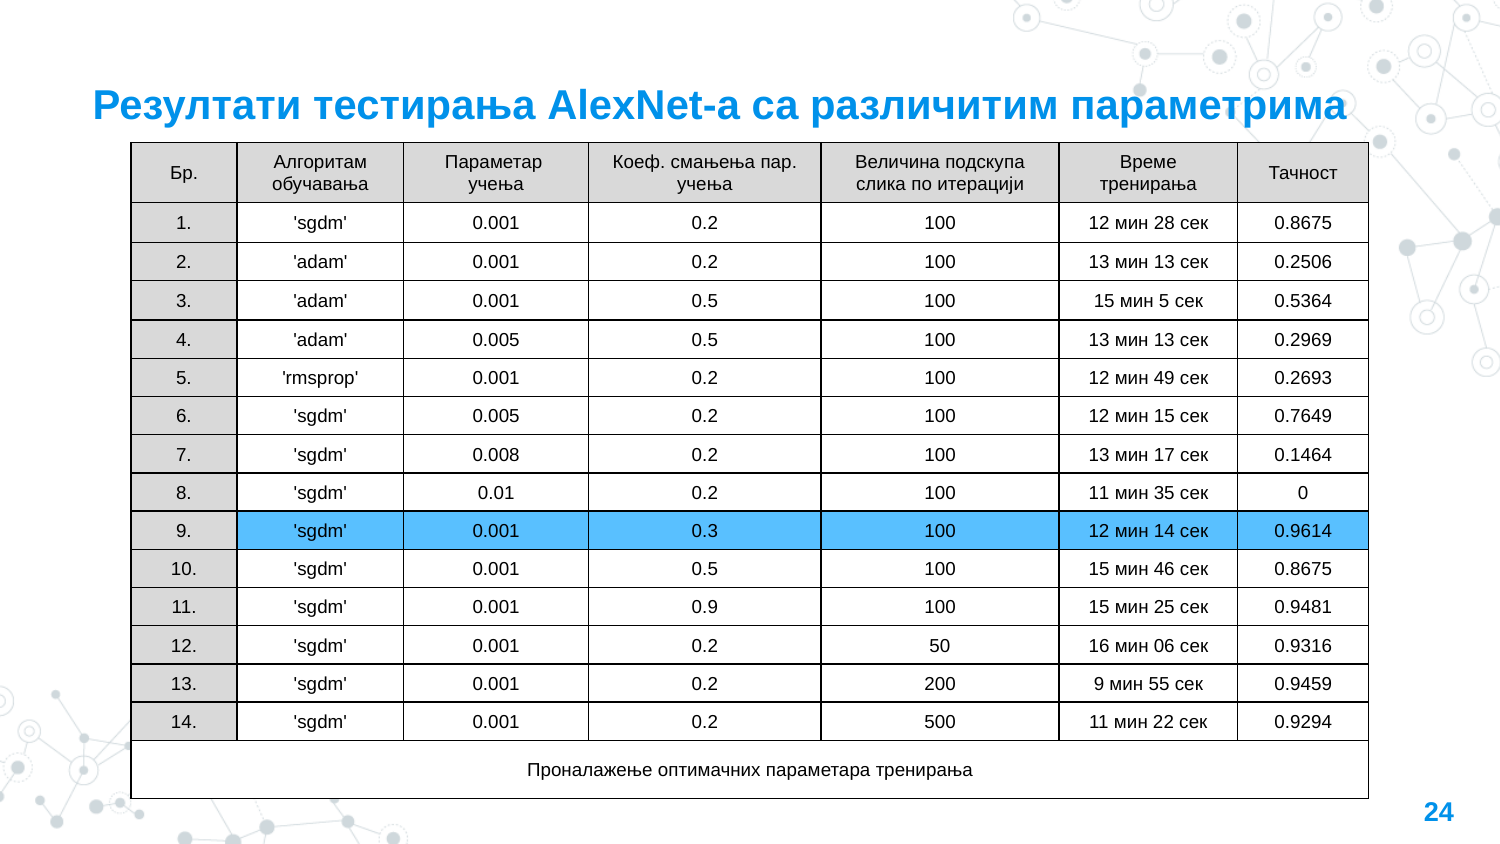

# Резултати тестирања AlexNet-a са различитим параметрима
| Бр. | Алгоритам обучавања | Параметар учења | Коеф. смањења пар. учења | Величина подскупа слика по итерацији | Време тренирања | Тачност |
| --- | --- | --- | --- | --- | --- | --- |
| 1. | 'sgdm' | 0.001 | 0.2 | 100 | 12 мин 28 сeк | 0.8675 |
| 2. | 'adam' | 0.001 | 0.2 | 100 | 13 мин 13 сeк | 0.2506 |
| 3. | 'adam' | 0.001 | 0.5 | 100 | 15 мин 5 сeк | 0.5364 |
| 4. | 'adam' | 0.005 | 0.5 | 100 | 13 мин 13 сeк | 0.2969 |
| 5. | 'rmsprop' | 0.001 | 0.2 | 100 | 12 мин 49 сeк | 0.2693 |
| 6. | 'sgdm' | 0.005 | 0.2 | 100 | 12 мин 15 сeк | 0.7649 |
| 7. | 'sgdm' | 0.008 | 0.2 | 100 | 13 мин 17 сeк | 0.1464 |
| 8. | 'sgdm' | 0.01 | 0.2 | 100 | 11 мин 35 сeк | 0 |
| 9. | 'sgdm' | 0.001 | 0.3 | 100 | 12 мин 14 сeк | 0.9614 |
| 10. | 'sgdm' | 0.001 | 0.5 | 100 | 15 мин 46 сeк | 0.8675 |
| 11. | 'sgdm' | 0.001 | 0.9 | 100 | 15 мин 25 сeк | 0.9481 |
| 12. | 'sgdm' | 0.001 | 0.2 | 50 | 16 мин 06 сeк | 0.9316 |
| 13. | 'sgdm' | 0.001 | 0.2 | 200 | 9 мин 55 сeк | 0.9459 |
| 14. | 'sgdm' | 0.001 | 0.2 | 500 | 11 мин 22 сeк | 0.9294 |
| Проналажење оптимачних параметара тренирања |  |  |  |  |  |  |
24